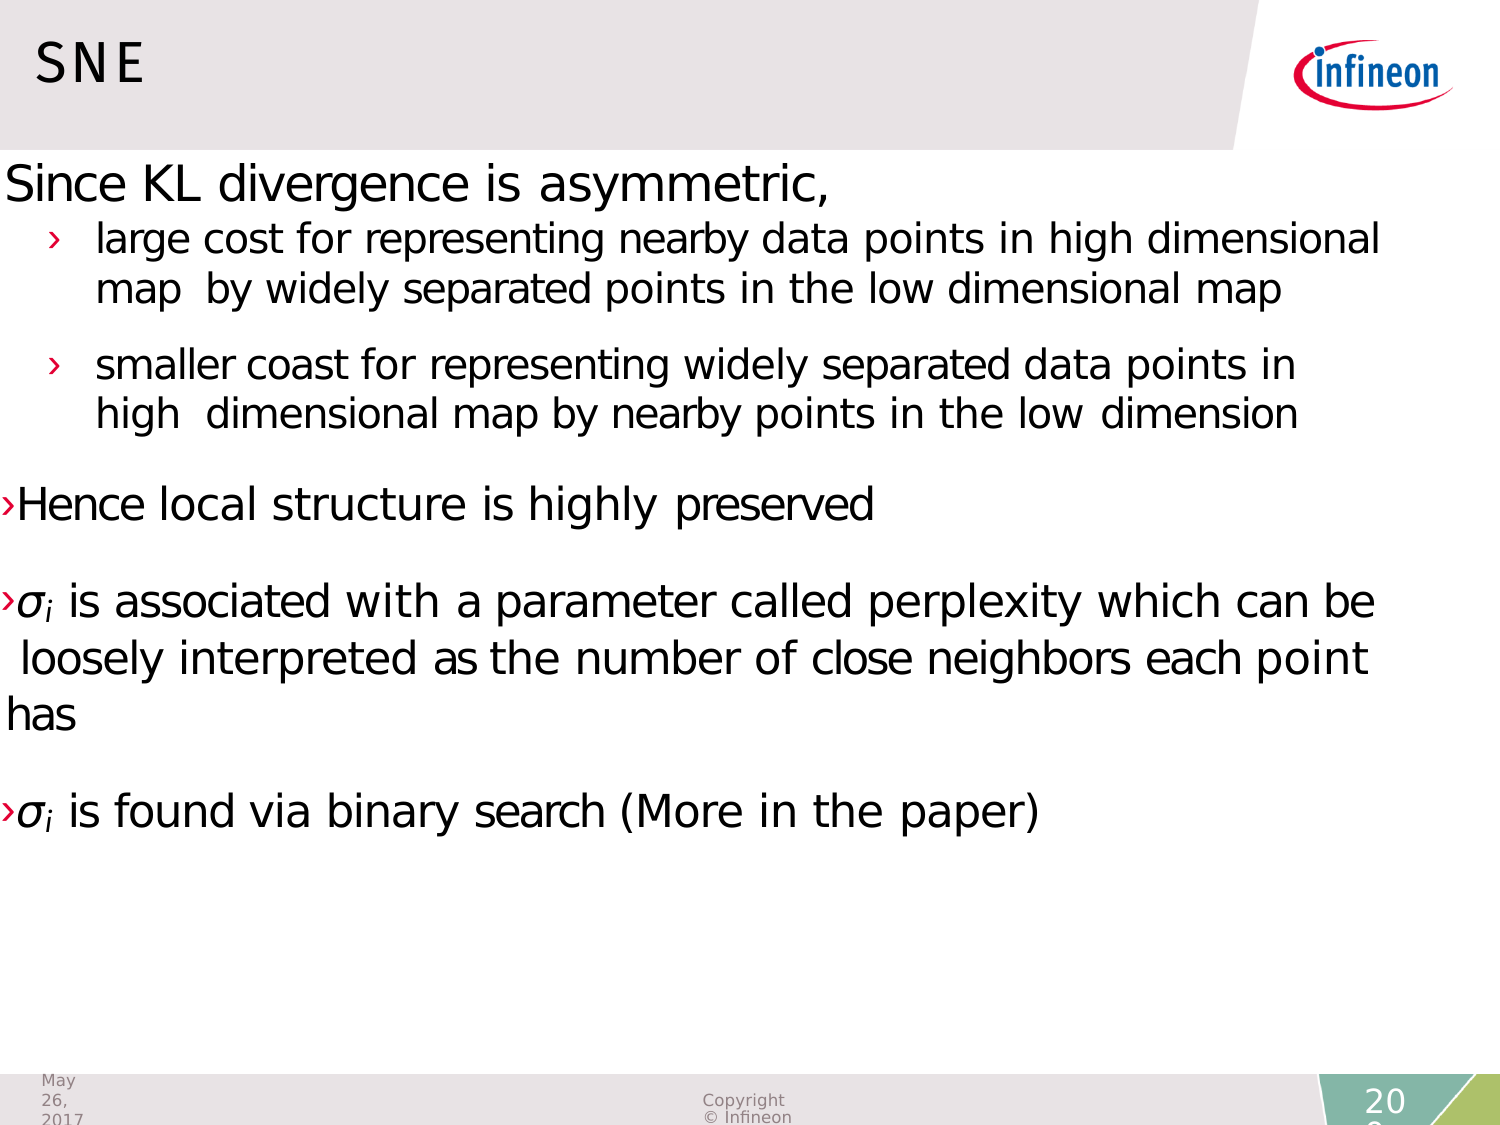

SNE
Since KL divergence is asymmetric,
large cost for representing nearby data points in high dimensional map  by widely separated points in the low dimensional map
smaller coast for representing widely separated data points in high  dimensional map by nearby points in the low dimension
Hence local structure is highly preserved
σi is associated with a parameter called perplexity which can be  loosely interpreted as the number of close neighbors each point has
σi is found via binary search (More in the paper)

May 26, 2017
Copyright © Infineon Technologies AG 2019. All rights reserved.
200